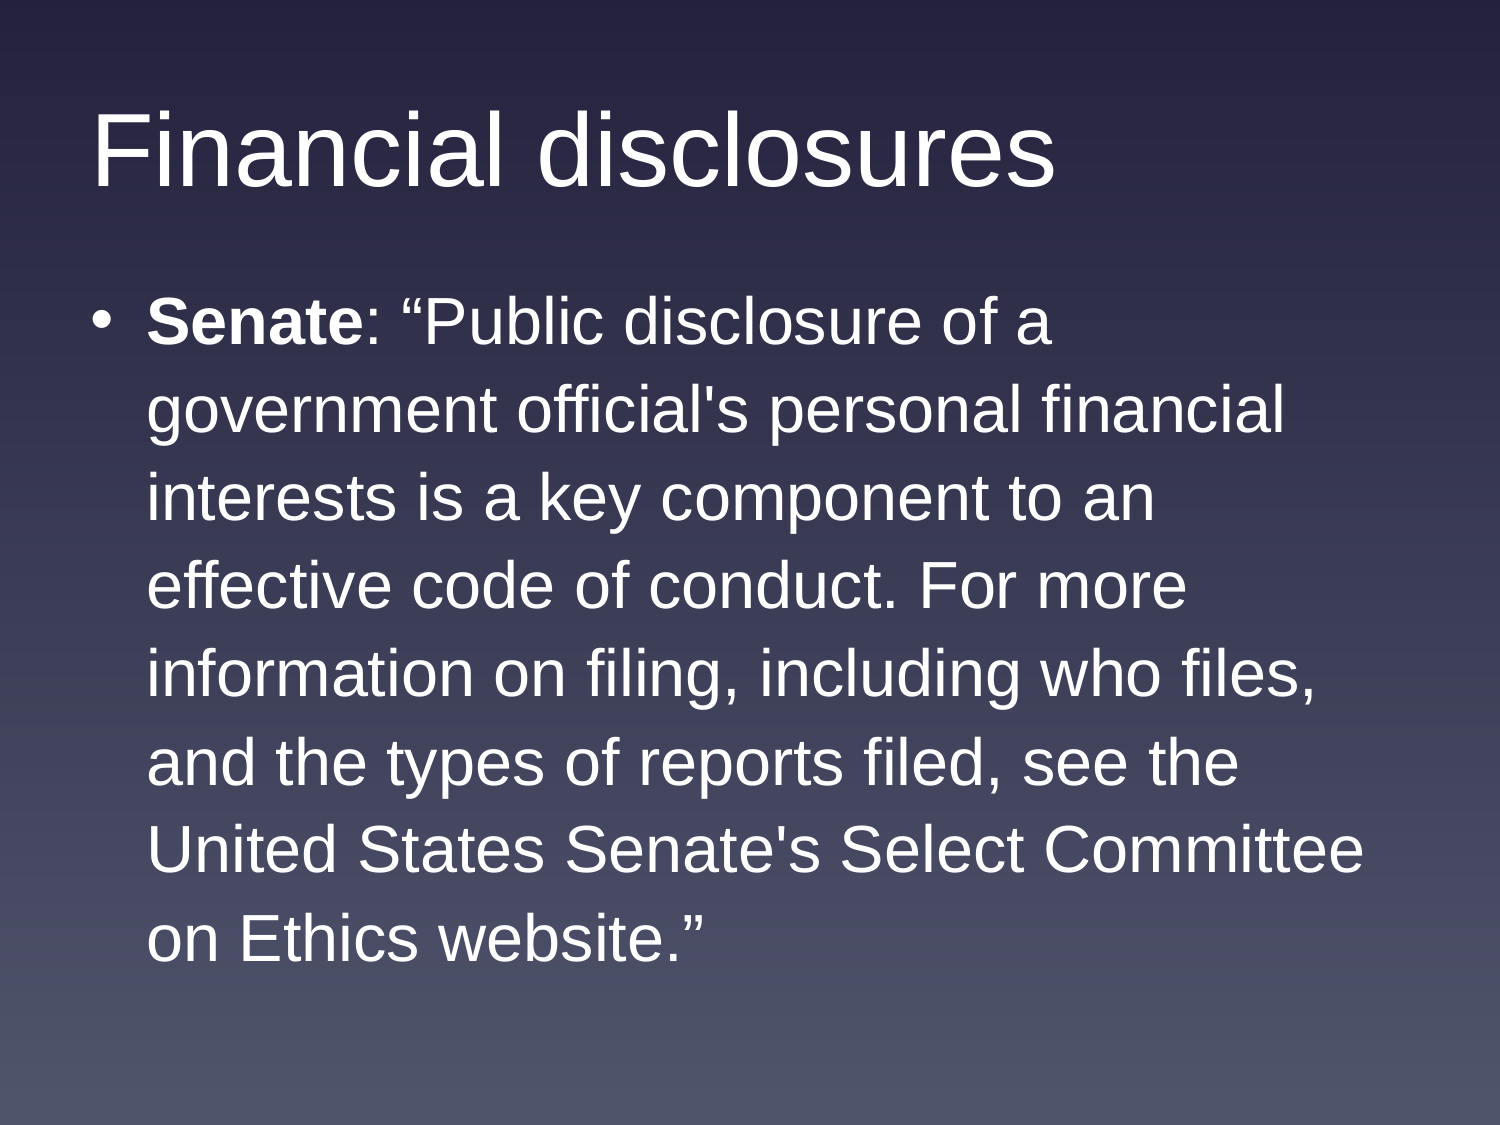

# Financial disclosures
Senate: “Public disclosure of a government official's personal financial interests is a key component to an effective code of conduct. For more information on filing, including who files, and the types of reports filed, see the United States Senate's Select Committee on Ethics website.”